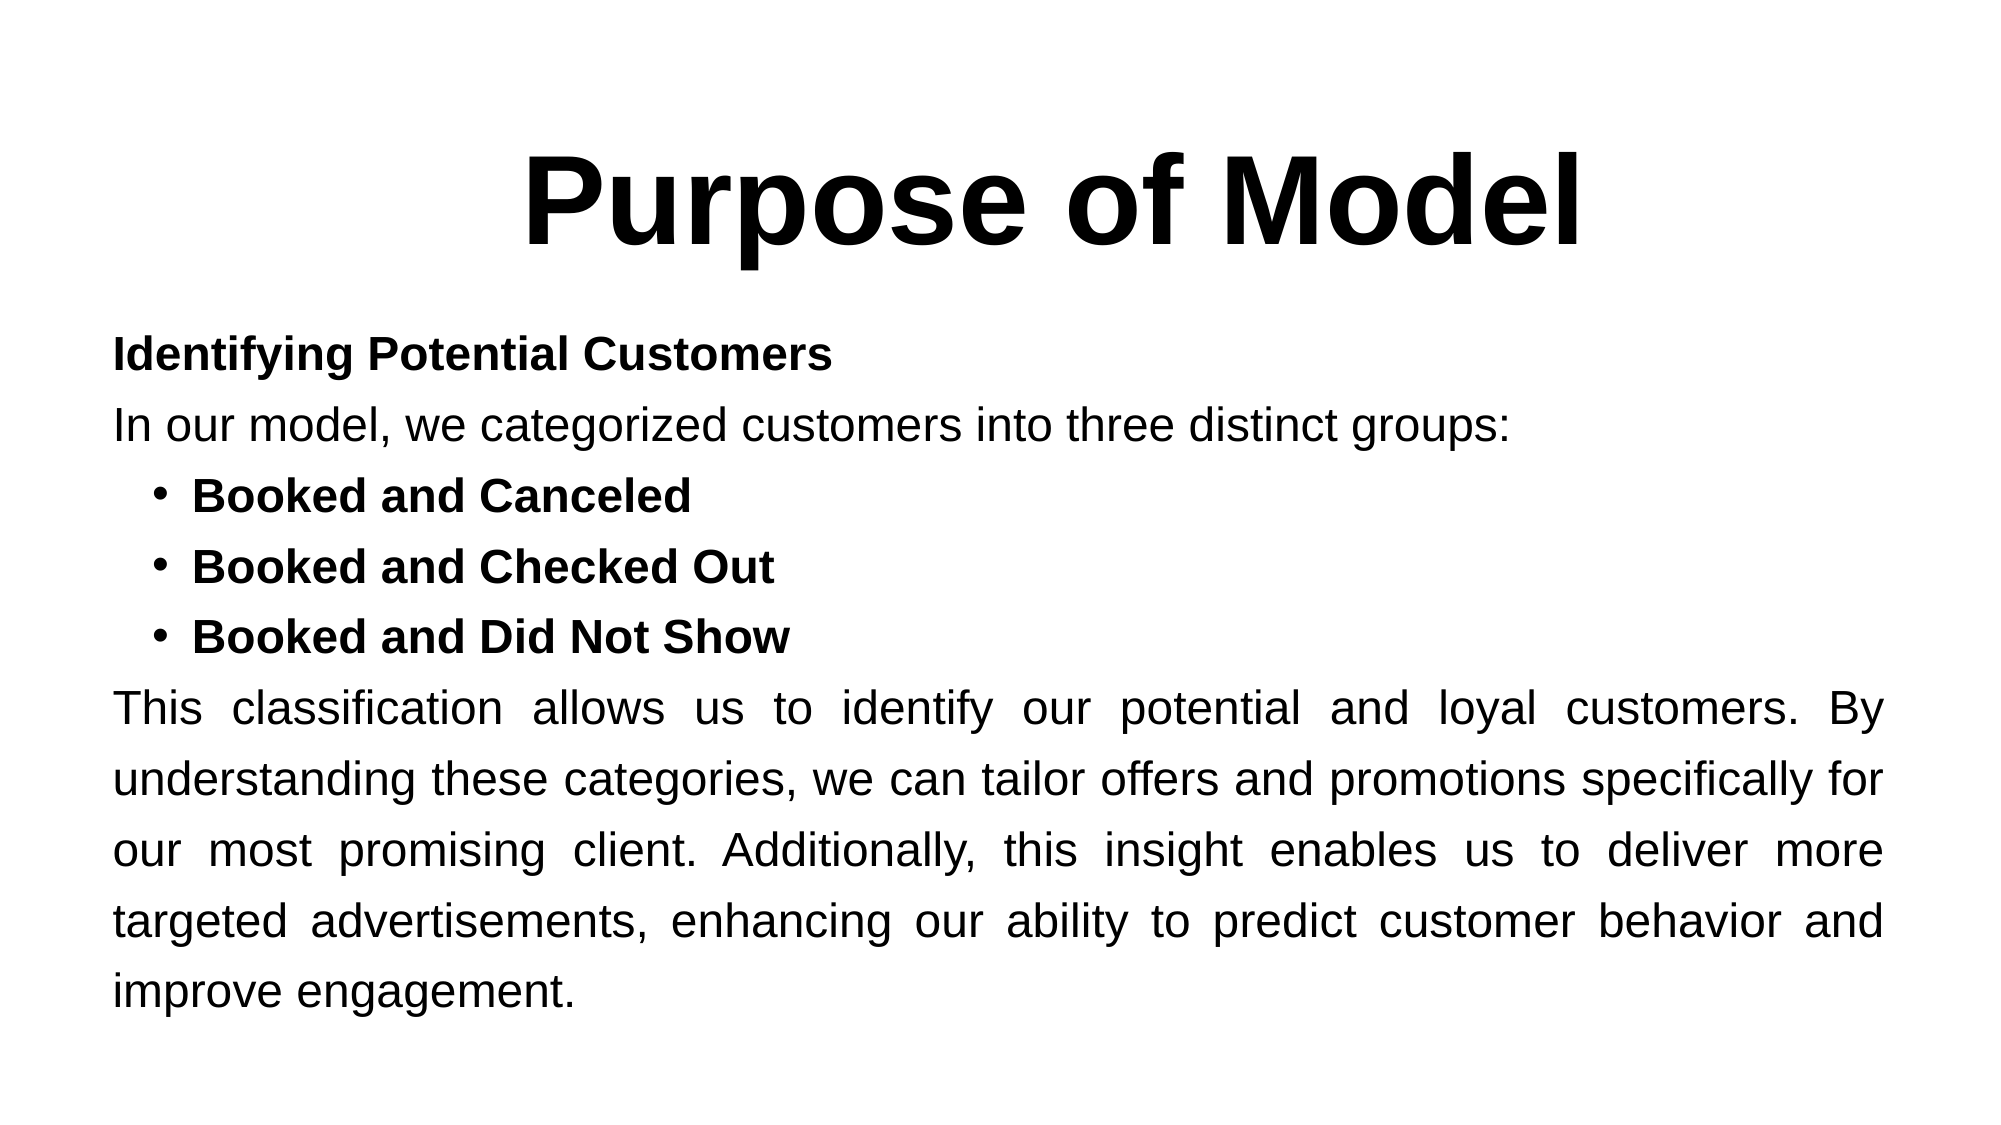

Purpose of Model
Identifying Potential Customers
In our model, we categorized customers into three distinct groups:
Booked and Canceled
Booked and Checked Out
Booked and Did Not Show
This classification allows us to identify our potential and loyal customers. By understanding these categories, we can tailor offers and promotions specifically for our most promising client. Additionally, this insight enables us to deliver more targeted advertisements, enhancing our ability to predict customer behavior and improve engagement.